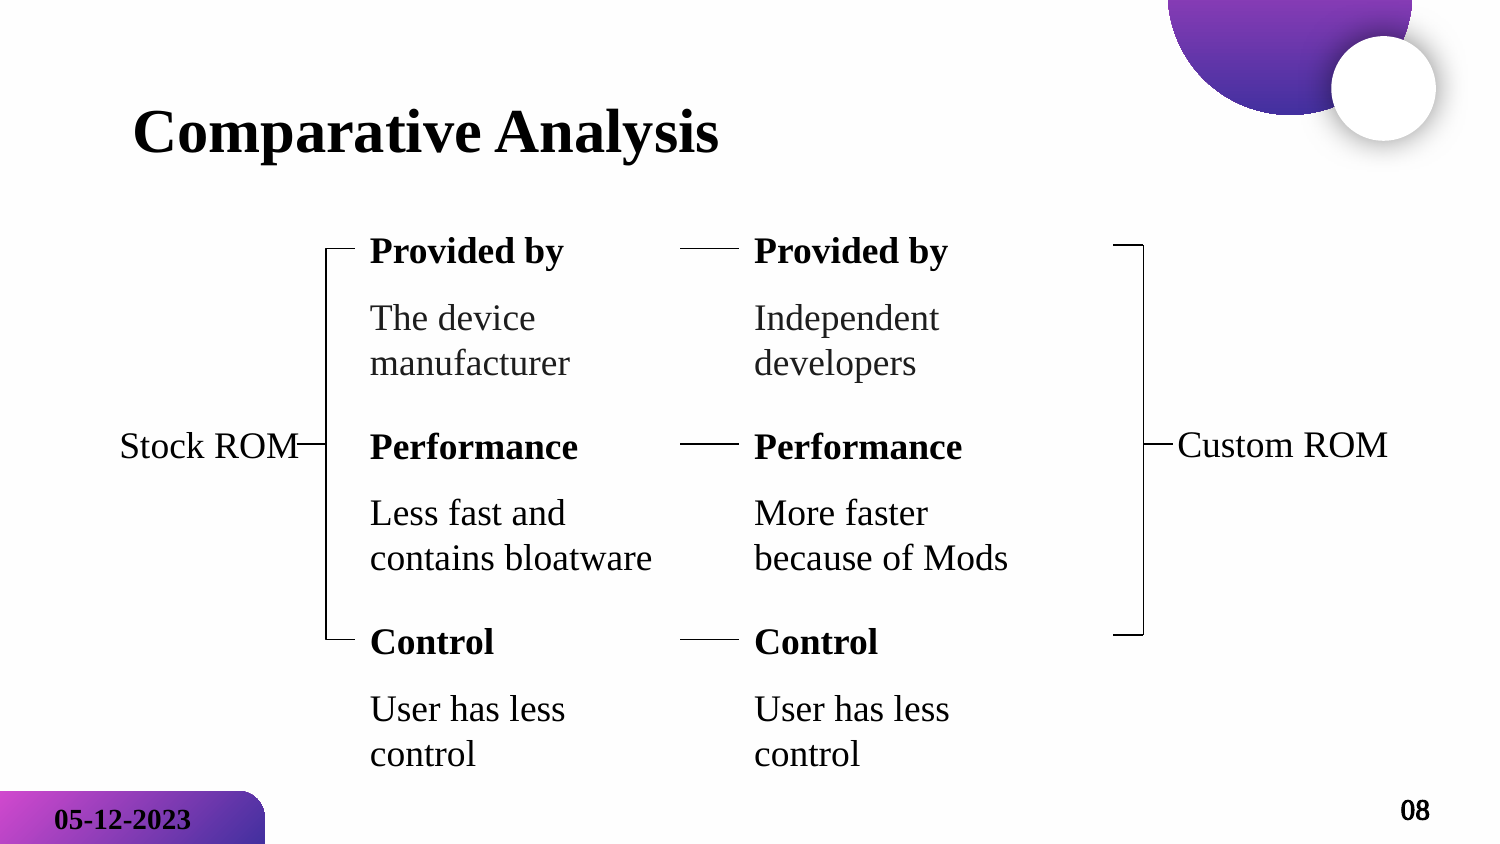

# Comparative Analysis
Provided by
Provided by
The device manufacturer
Independent developers
 Custom ROM
 Stock ROM
Performance
Performance
Less fast and contains bloatware
More faster because of Mods
Control
Control
User has less control
User has less control
08
05-12-2023